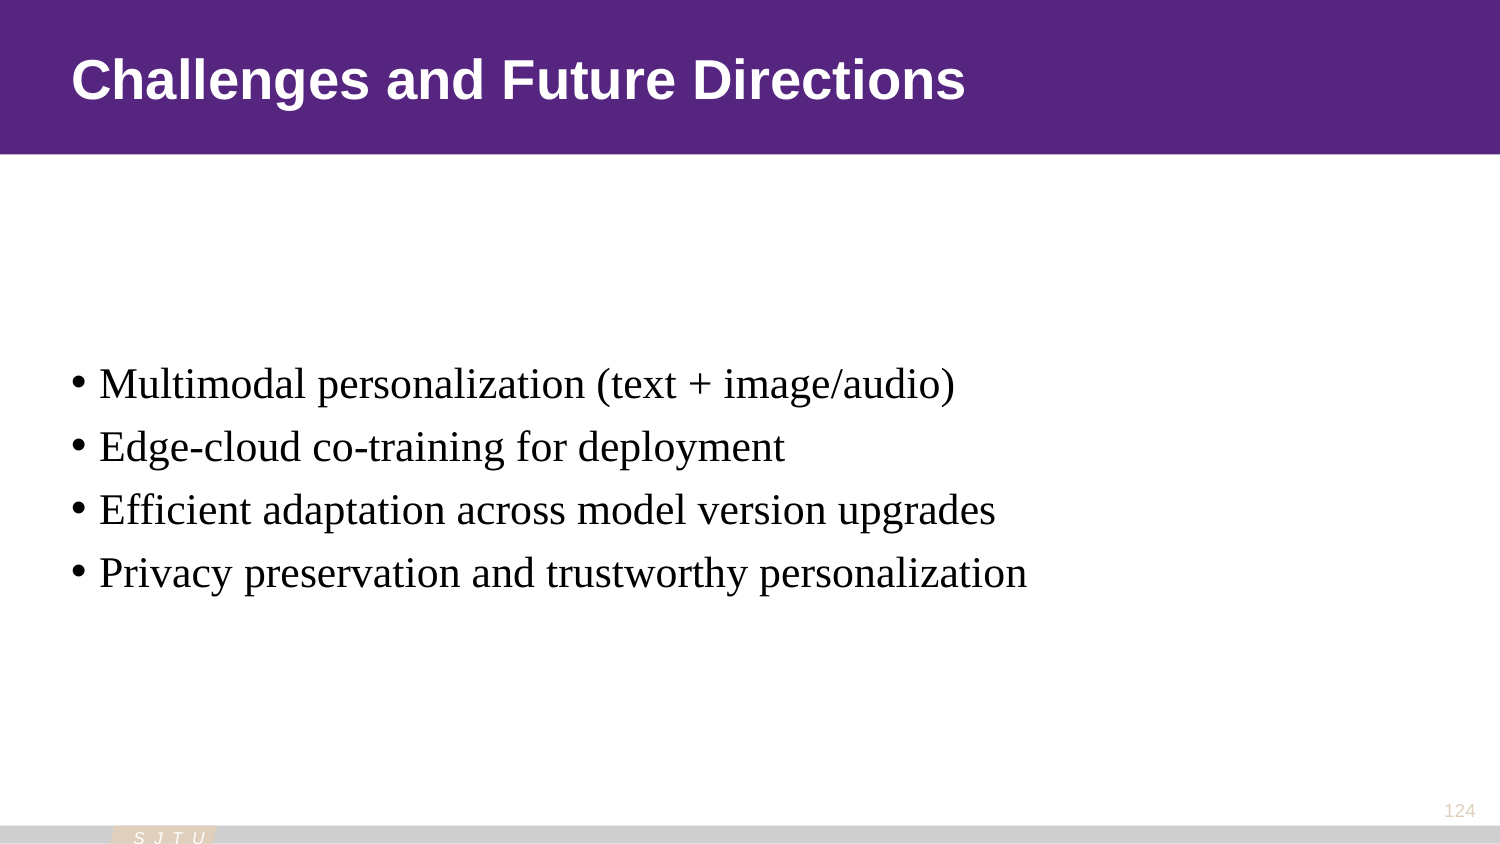

Challenges and Future Directions

Multimodal personalization (text + image/audio)
Edge-cloud co-training for deployment
Efficient adaptation across model version upgrades
Privacy preservation and trustworthy personalization
124